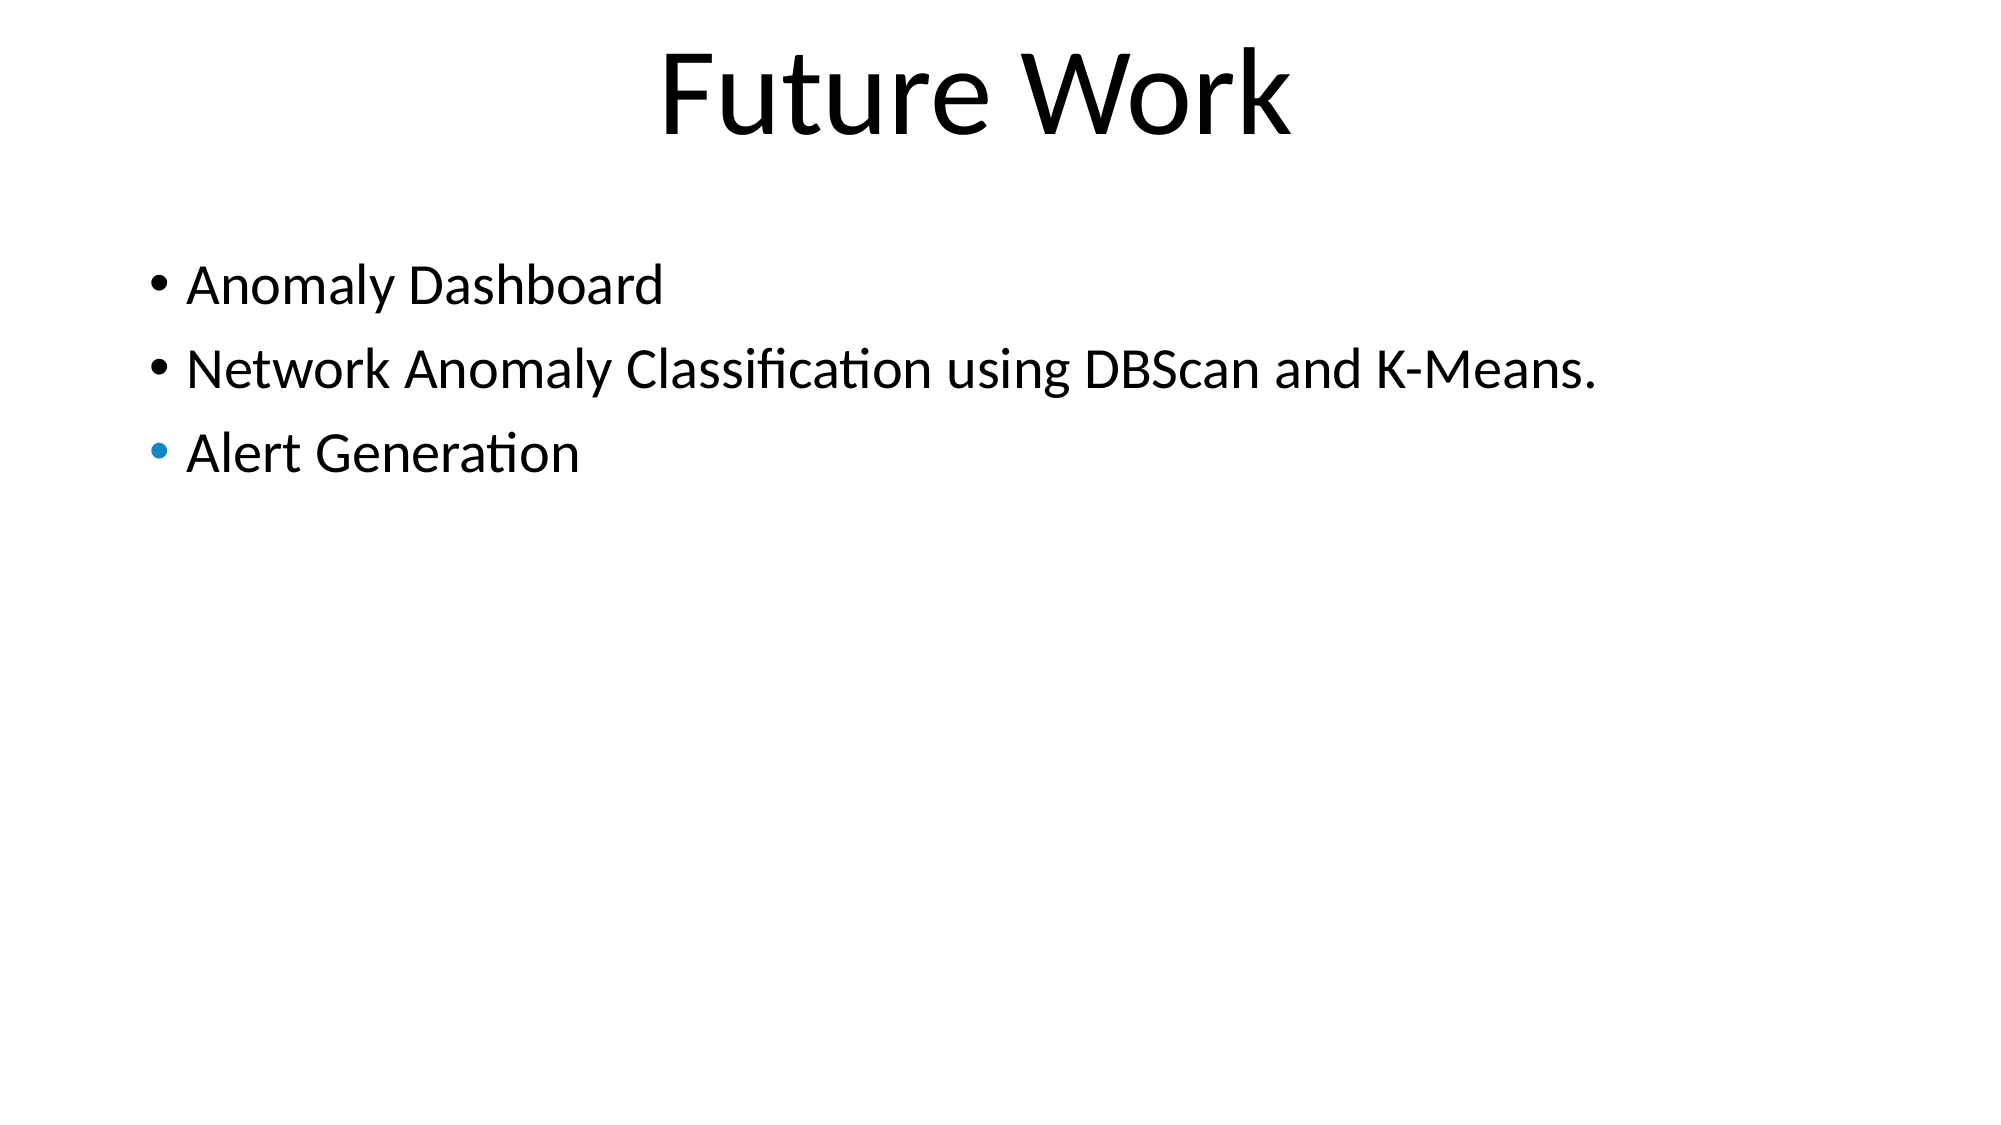

# Future Work

Anomaly Dashboard
Network Anomaly Classification using DBScan and K-Means.
Alert Generation